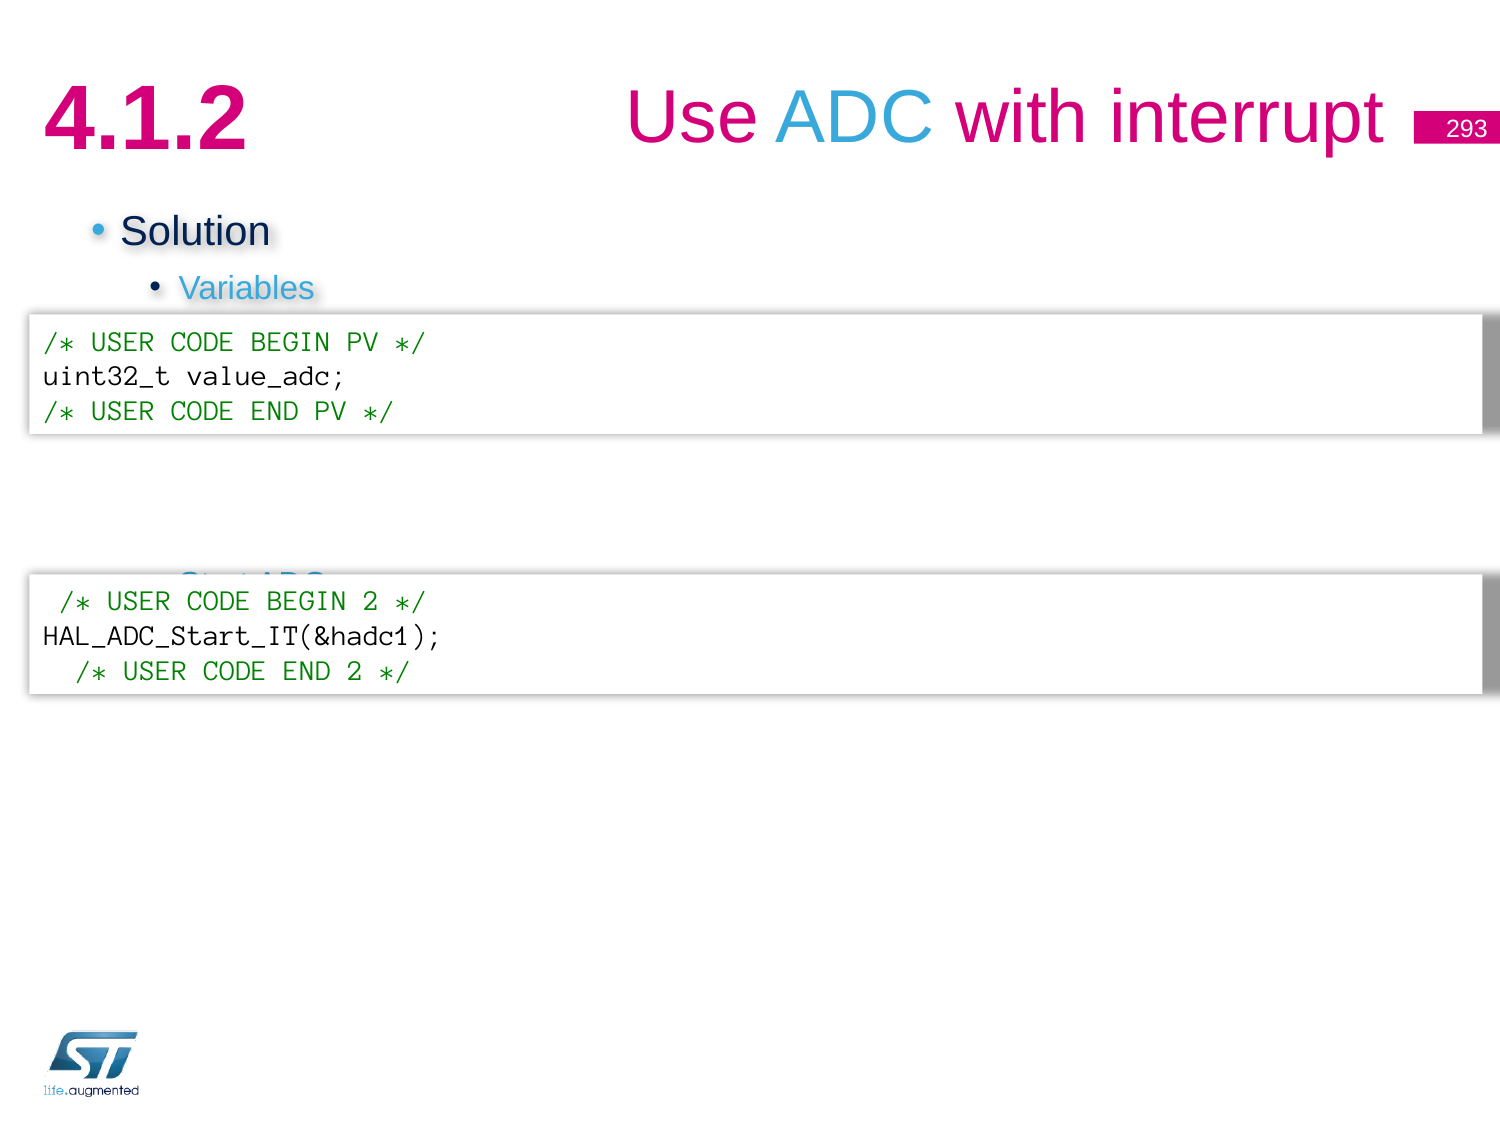

# Use ADC with interrupt
4.1.2
293
Solution
Variables

Start ADC

/* USER CODE BEGIN PV */
uint32_t value_adc;
/* USER CODE END PV */
 /* USER CODE BEGIN 2 */
HAL_ADC_Start_IT(&hadc1);
  /* USER CODE END 2 */